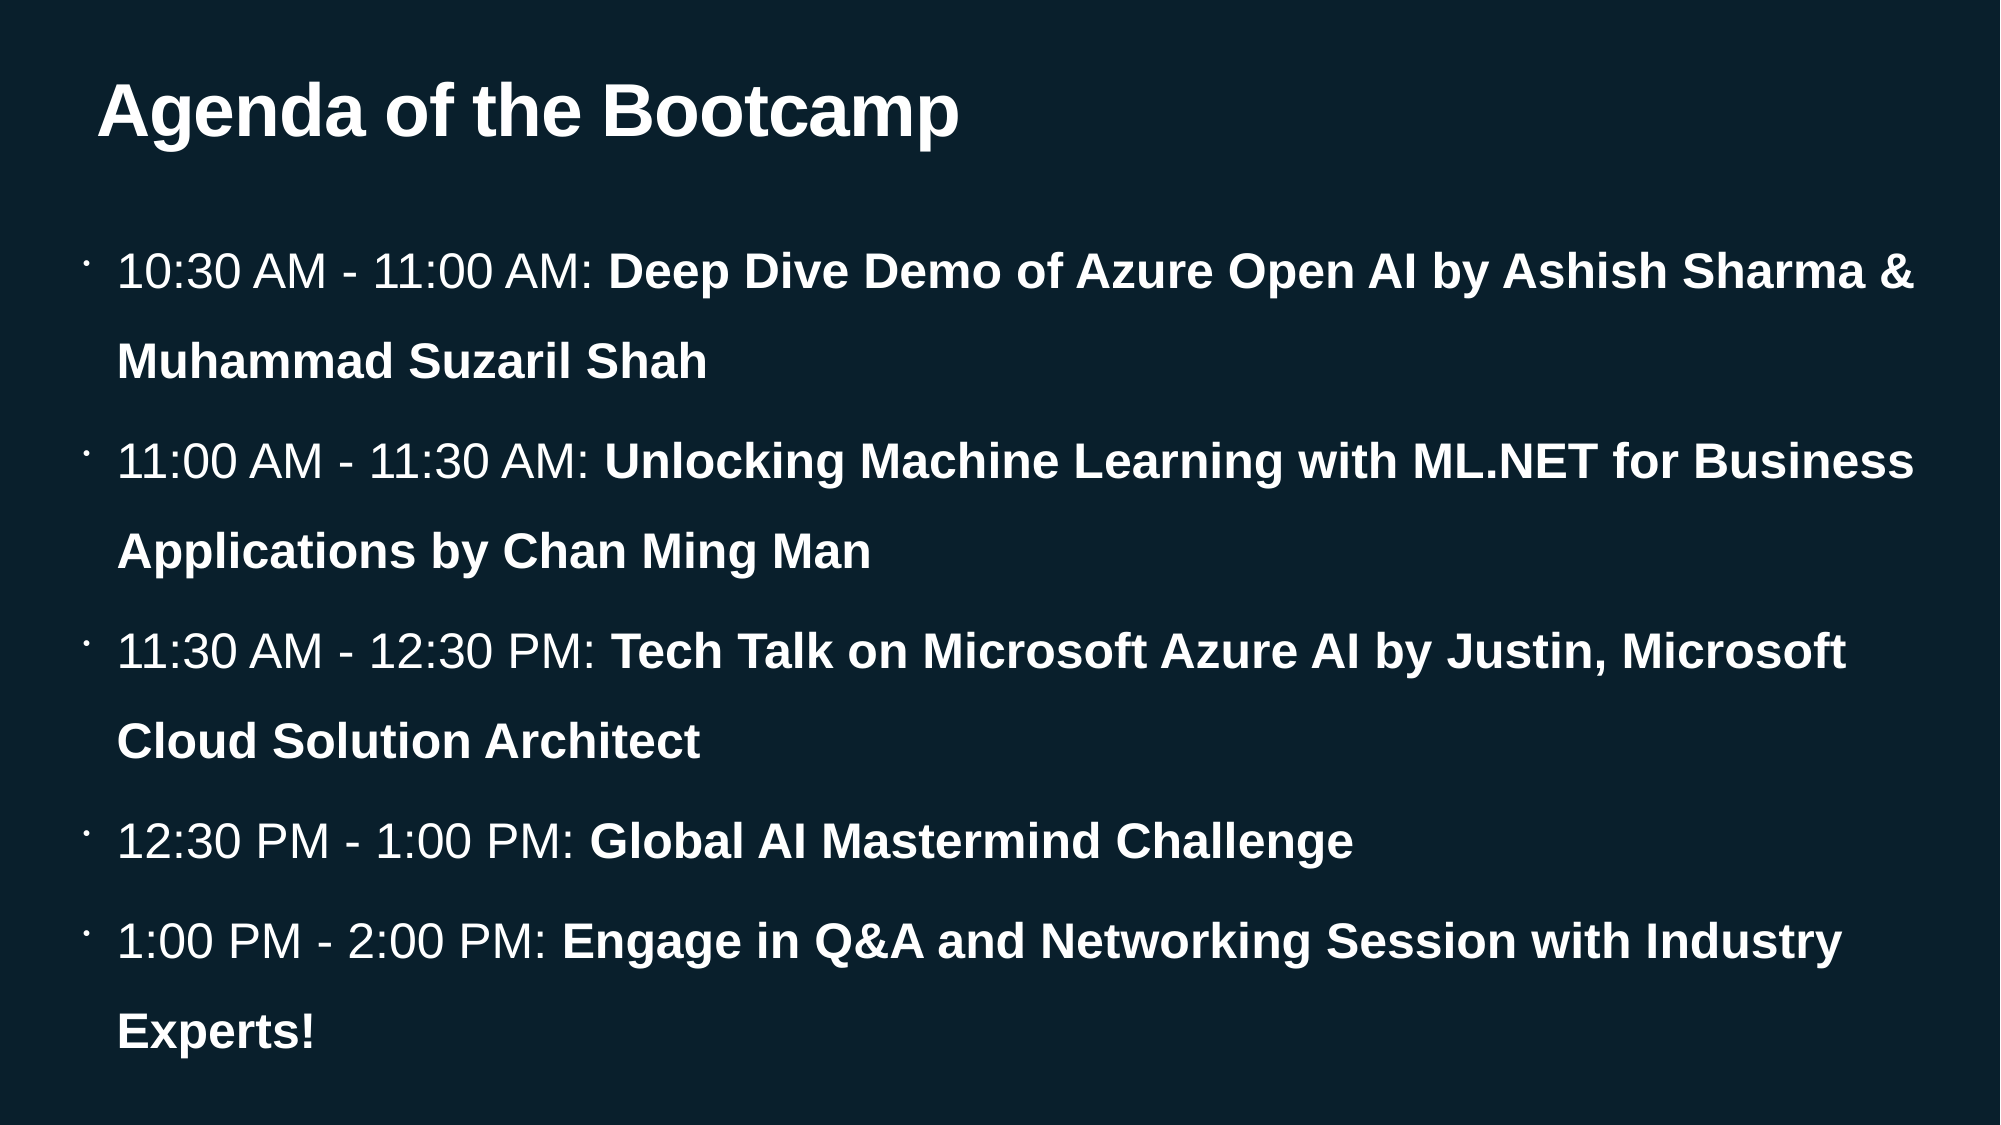

# Agenda of the Bootcamp
10:30 AM - 11:00 AM: Deep Dive Demo of Azure Open AI by Ashish Sharma & Muhammad Suzaril Shah
11:00 AM - 11:30 AM: Unlocking Machine Learning with ML.NET for Business Applications by Chan Ming Man
11:30 AM - 12:30 PM: Tech Talk on Microsoft Azure AI by Justin, Microsoft Cloud Solution Architect
12:30 PM - 1:00 PM: Global AI Mastermind Challenge
1:00 PM - 2:00 PM: Engage in Q&A and Networking Session with Industry Experts!